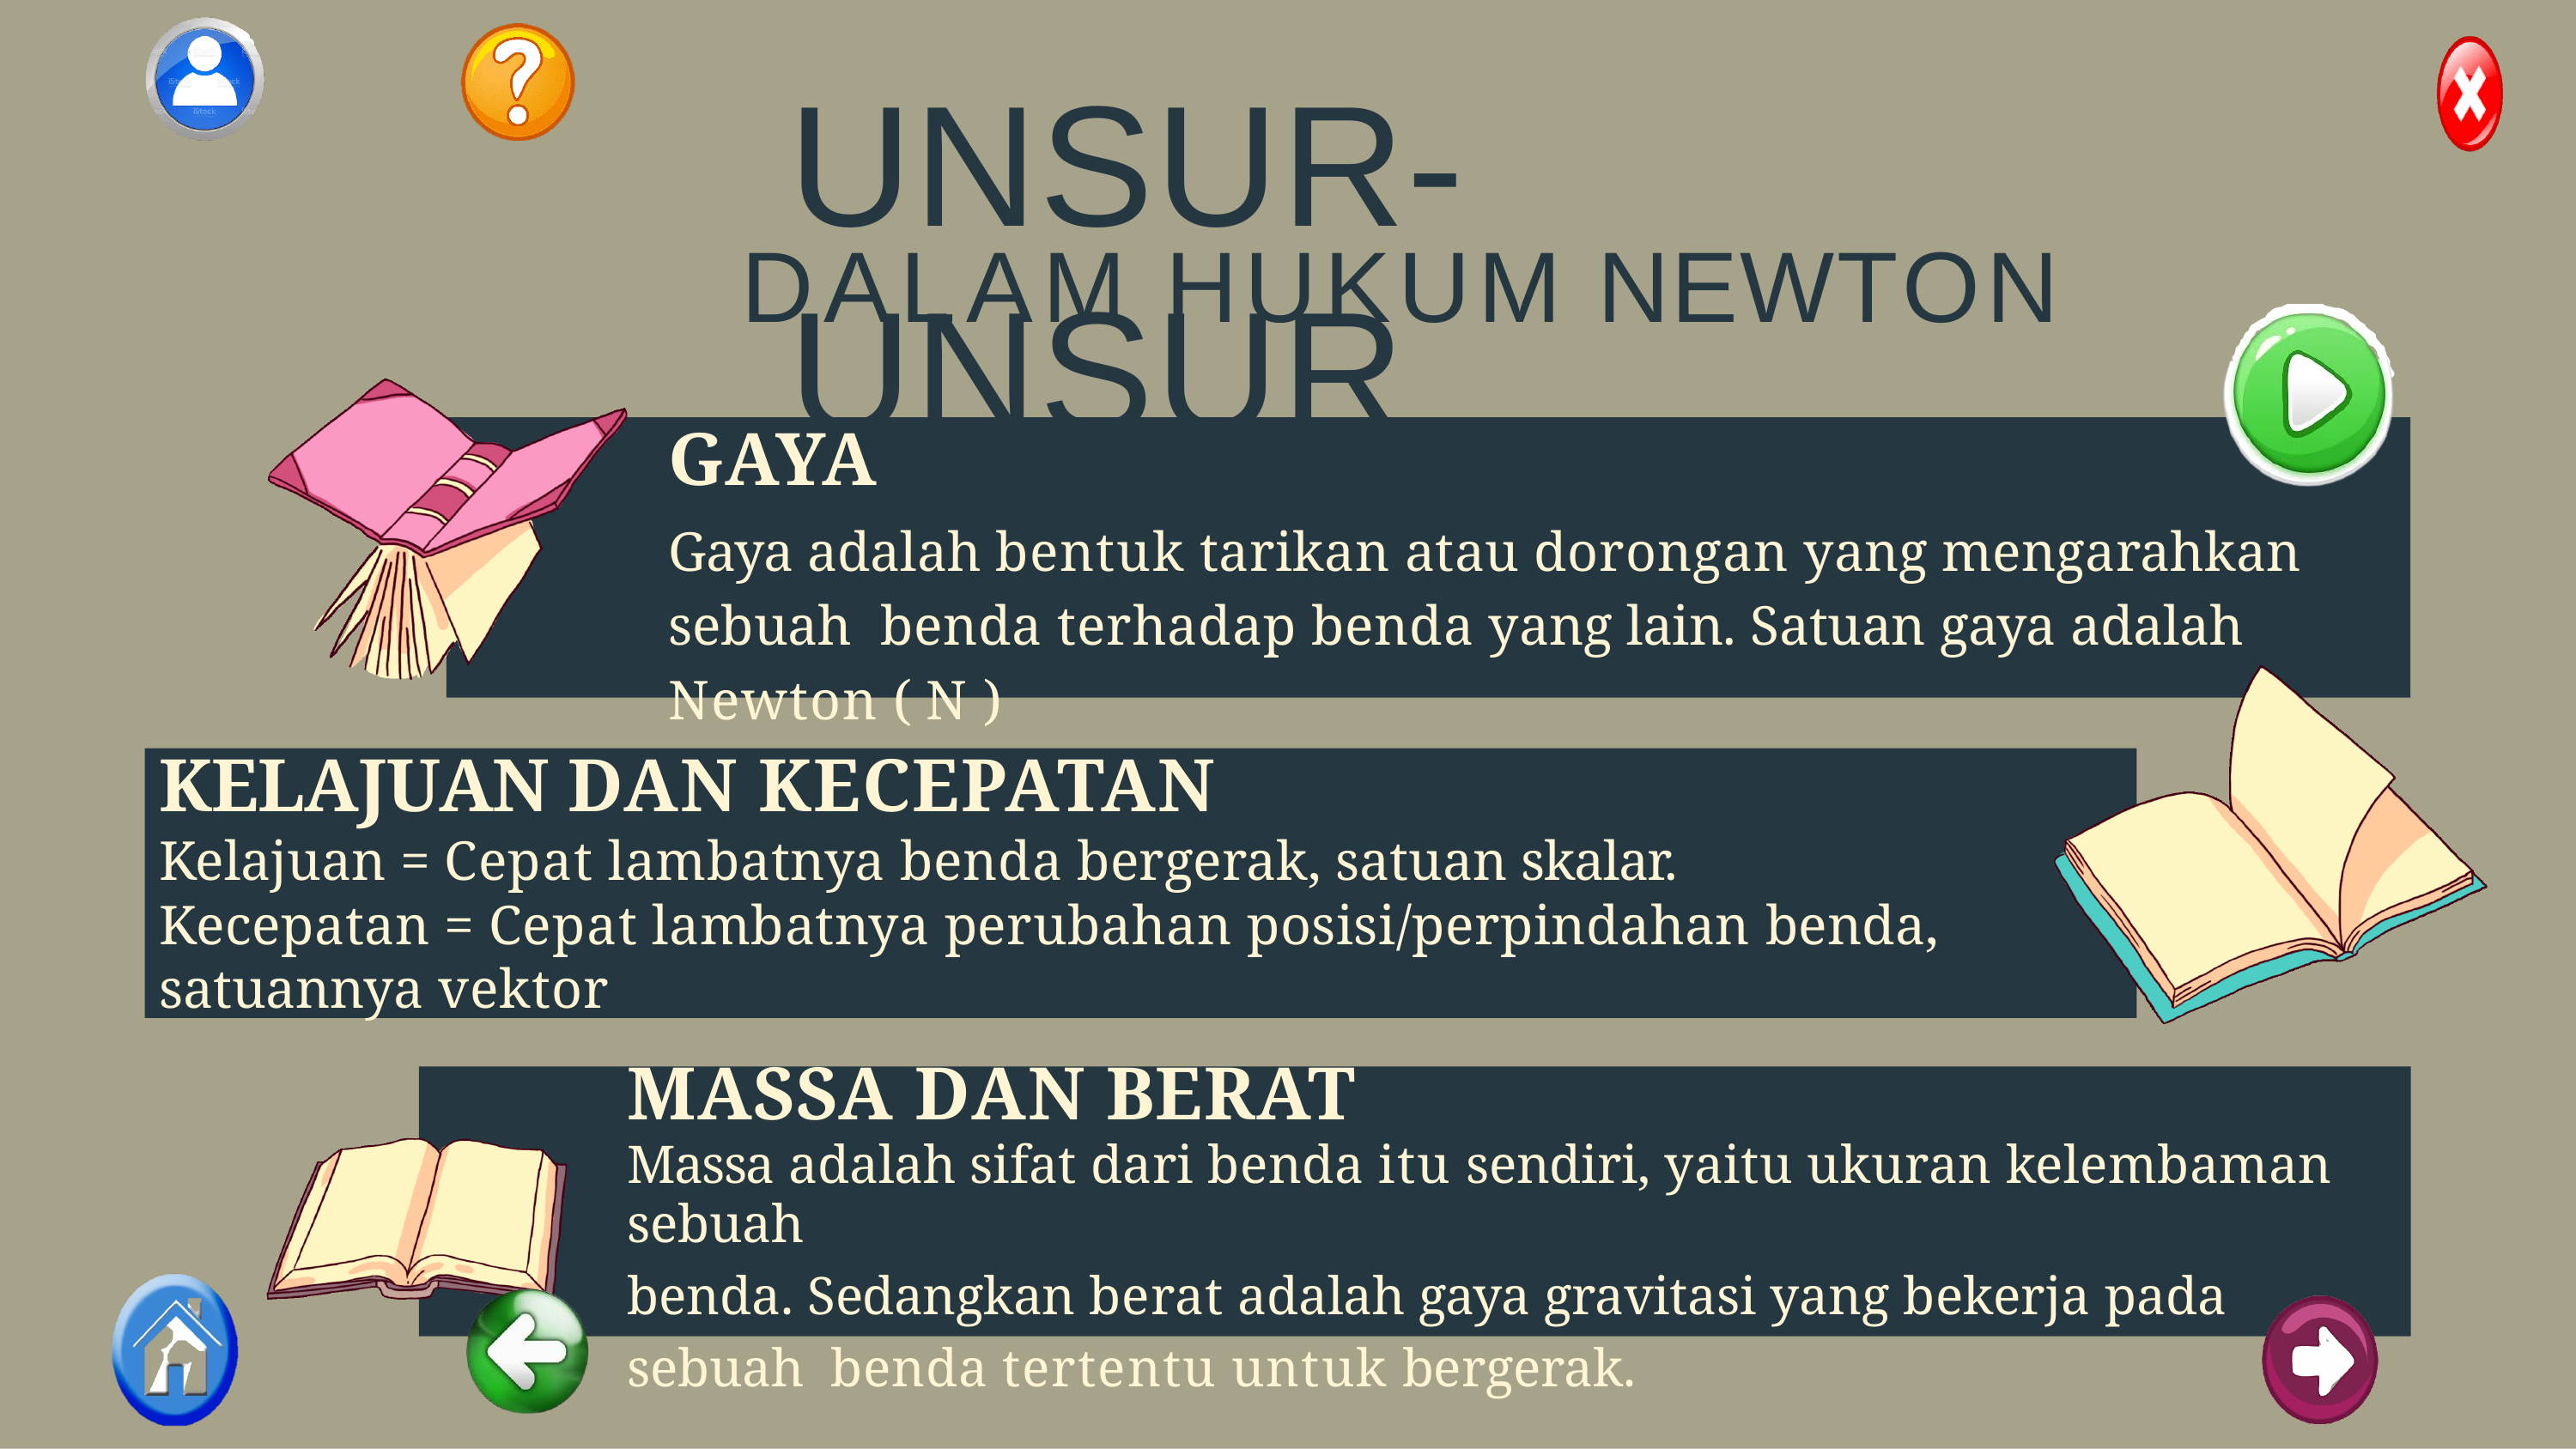

# UNSUR-UNSUR
   DALAM HUKUM NEWTON
GAYA
Gaya adalah bentuk tarikan atau dorongan yang mengarahkan sebuah  benda terhadap benda yang lain. Satuan gaya adalah Newton ( N )

KELAJUAN DAN KECEPATAN
Kelajuan = Cepat lambatnya benda bergerak, satuan skalar.
Kecepatan = Cepat lambatnya perubahan posisi/perpindahan benda, satuannya vektor
MASSA DAN BERAT
Massa adalah sifat dari benda itu sendiri, yaitu ukuran kelembaman sebuah
benda. Sedangkan berat adalah gaya gravitasi yang bekerja pada sebuah  benda tertentu untuk bergerak.